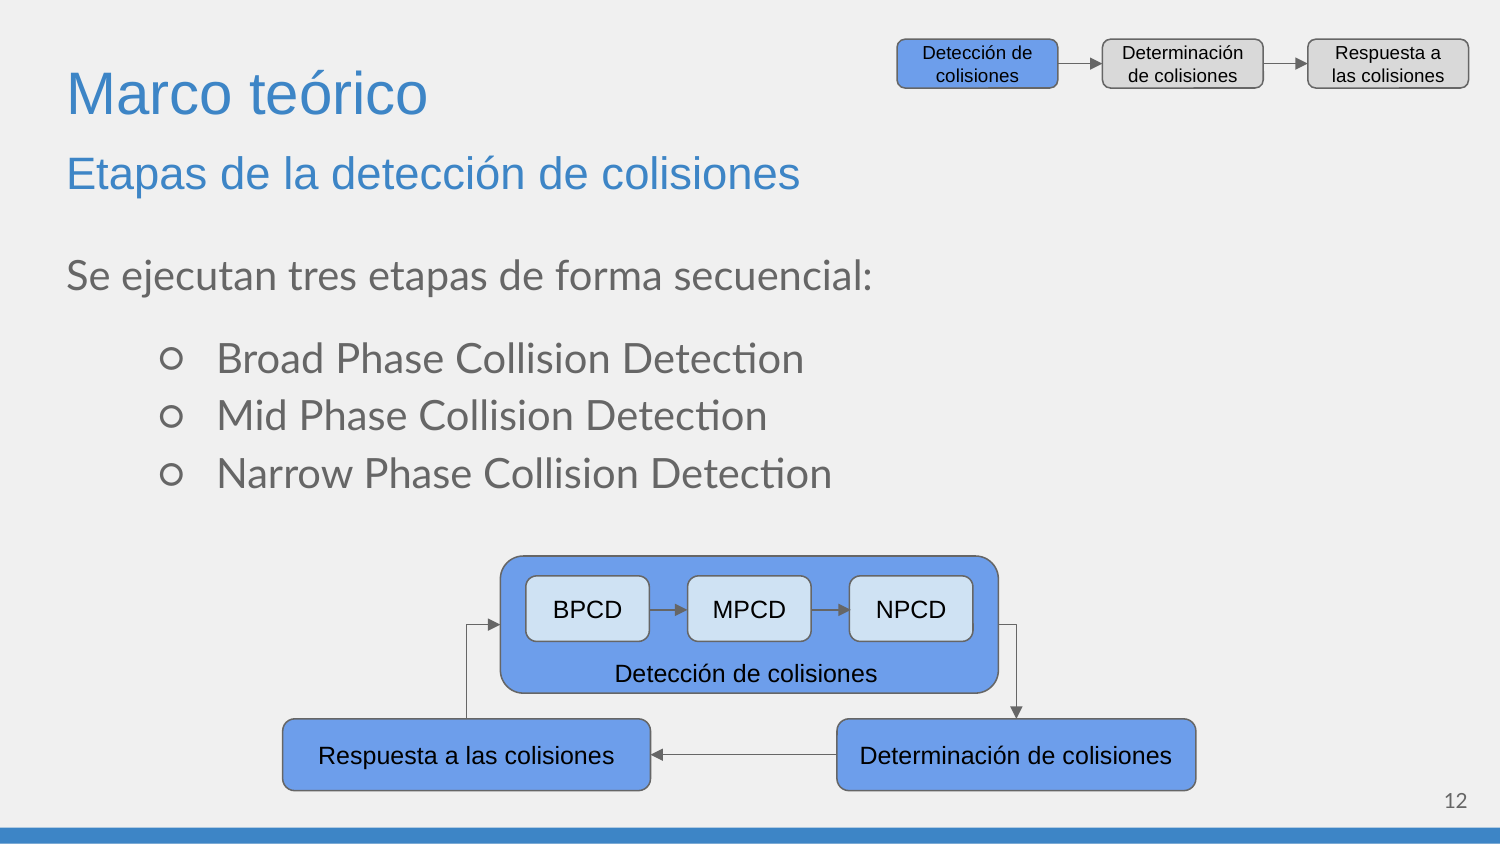

# Marco teórico
Detección de colisiones
Determinación de colisiones
Respuesta a las colisiones
Etapas de la detección de colisiones
Se ejecutan tres etapas de forma secuencial:
Broad Phase Collision Detection
Mid Phase Collision Detection
Narrow Phase Collision Detection

BPCD
MPCD
NPCD
Respuesta a las colisiones
Determinación de colisiones
Detección de colisiones
12